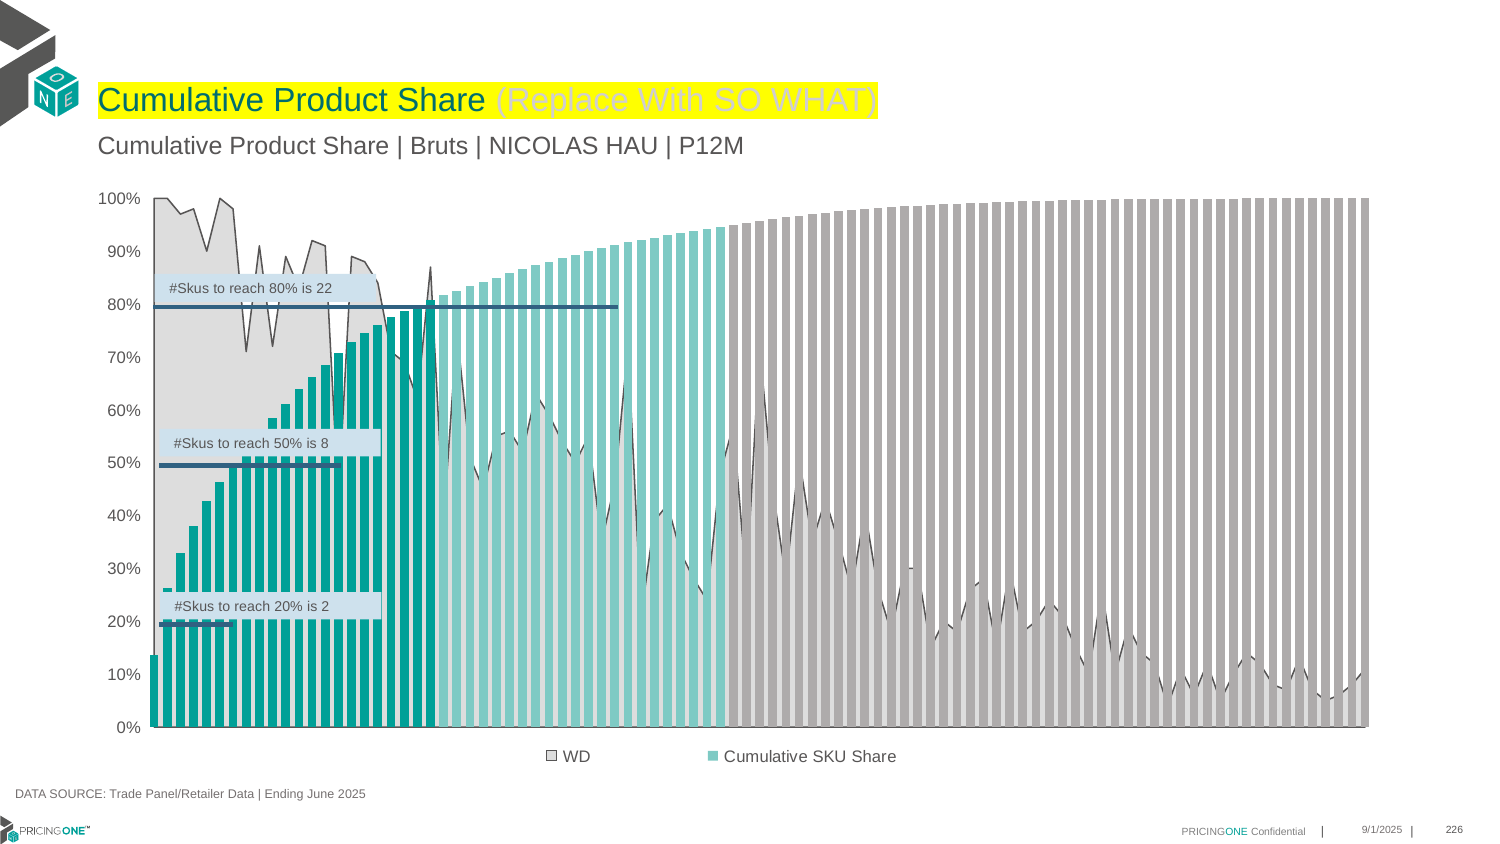

# Cumulative Product Share (Replace With SO WHAT)
Cumulative Product Share | Bruts | NICOLAS HAU | P12M

### Chart

| Category | WD | Cumulative SKU Share |
|---|---|---|
| Nicolas | 1.0 | 0.13588477523618783 |
| Ruinart | 1.0 | 0.2637237492740496 |
| Deutz | 0.97 | 0.3290449479825151 |
| Ayala | 0.98 | 0.38049601235131464 |
| Heidsieck & | 0.9 | 0.4273906174940311 |
| Canard Duch | 1.0 | 0.46422348996336193 |
| De Bligny | 0.98 | 0.4964951232860998 |
| Deutz | 0.71 | 0.5280963727573211 |
| Besserat De | 0.91 | 0.556075637462149 |
| Ruinart | 0.72 | 0.5840262226439175 |
| Demoiselle | 0.89 | 0.61188001443536 |
| Laurent Per | 0.83 | 0.638697758456277 |
| Taittinger | 0.92 | 0.6625196872976004 |
| Bollinger | 0.91 | 0.6846304045963717 |
| Ruinart | 0.43 | 0.7066144540016301 |
| Pommery | 0.89 | 0.727343774273034 |
| All Others | 0.88 | 0.7448299184784558 |
| Perrier Jou | 0.84 | 0.7607542236572606 |
| Laurent Per | 0.71 | 0.775214678179902 |
| Taittinger | 0.69 | 0.7877524096774272 |
| Moët & Chan | 0.62 | 0.7975739513451893 |
| Nicolas | 0.87 | 0.8070656784977667 |
| Bollinger | 0.39 | 0.8162144463537572 |
| De Venoge | 0.75 | 0.825040569575328 |
| Roederer | 0.51 | 0.833489079076615 |
| Roederer | 0.45 | 0.8418790345516554 |
| Henriot | 0.55 | 0.8501112526498684 |
| Nicolas Feu | 0.56 | 0.8580160461931517 |
| Savian | 0.52 | 0.8658706505710809 |
| Piper Heids | 0.63 | 0.8733464462485988 |
| Lanson | 0.59 | 0.8802689661270933 |
| Campari: Al | 0.54 | 0.8870002891851908 |
| Veuve Clicq | 0.5 | 0.8935057609991945 |
| All Others | 0.55 | 0.8998511054761159 |
| Roederer | 0.35 | 0.9055678904059825 |
| Veuve Clicq | 0.46 | 0.9112046116673079 |
| Deutz | 0.72 | 0.9164923987314091 |
| Krug | 0.21 | 0.9210954621824639 |
| Veuve Clicq | 0.39 | 0.925679405951479 |
| All Others | 0.42 | 0.9300972474827743 |
| Canard Duch | 0.33 | 0.934374081359027 |
| Canard Duch | 0.28 | 0.9384119192097835 |
| Vranken | 0.24 | 0.9423613285311065 |
| Campari: Al | 0.48 | 0.9462354541043982 |
| Ruinart | 0.57 | 0.9501036047770526 |
| Roederer | 0.27 | 0.953877352019636 |
| Canard Duch | 0.72 | 0.9576164448385224 |
| Nicolas | 0.45 | 0.9609635841755952 |
| De Venoge | 0.28 | 0.9639068202295796 |
| Henriot | 0.51 | 0.9667209984297962 |
| Nicolas | 0.35 | 0.9695280067492479 |
| Nicolas | 0.43 | 0.9723051405655125 |
| All Others | 0.35 | 0.9750428400375704 |
| Canard Duch | 0.26 | 0.9774925492989054 |
| De Venoge | 0.41 | 0.9796435135283702 |
| Veuve Clicq | 0.26 | 0.9817825279565603 |
| All Others | 0.18 | 0.9834555001350329 |
| Canard Duch | 0.3 | 0.9848846963674995 |
| Nicolas | 0.3 | 0.9861525702827563 |
| Vranken | 0.15 | 0.9874180542377581 |
| Roederer | 0.2 | 0.9885915247229439 |
| Roederer | 0.18 | 0.9895869431691351 |
| All Others | 0.26 | 0.9905369523704821 |
| Nicolas Feu | 0.28 | 0.9914738167904268 |
| Roederer | 0.15 | 0.9923222526809379 |
| Demoiselle | 0.3 | 0.9931348391676246 |
| Moët & Chan | 0.18 | 0.993909186290232 |
| Moët & Chan | 0.2 | 0.9946190044859553 |
| Roederer | 0.24 | 0.9953180678605313 |
| Bollinger | 0.21 | 0.9959358725864388 |
| Pommery | 0.15 | 0.9964425441604905 |
| Nicolas | 0.1 | 0.99692651111212 |
| Pommery | 0.26 | 0.9973184645939337 |
| Laurent Per | 0.1 | 0.9976709837315404 |
| Roederer | 0.19 | 0.9979996032665975 |
| Besserat De | 0.14 | 0.9982505490933684 |
| Martel | 0.12 | 0.9984871551586095 |
| All Others | 0.04 | 0.9986879118200263 |
| De Venoge | 0.11 | 0.998886278521188 |
| Bollinger | 0.06 | 0.9990738904012025 |
| Piper Heids | 0.12 | 0.9992459675395597 |
| All Others | 0.05 | 0.9993989249958772 |
| Laurent Per | 0.1 | 0.9994861585451833 |
| Pommery | 0.14 | 0.9995686121739794 |
| Moët & Chan | 0.12 | 0.9996498708226481 |
| All Others | 0.08 | 0.9997179846899145 |
| Nicolas Feu | 0.07 | 0.9997705638155236 |
| Demoiselle | 0.13 | 0.9998231429411328 |
| Lanson | 0.07 | 0.9998661622257221 |
| All Others | 0.05 | 0.999905596569929 |
| Pommery | 0.06 | 0.9999414459737533 |
| Roederer | 0.08 | 0.9999749054173228 |
| Nicolas | 0.11 | 0.9999999999999999 |
#Skus to reach 80% is 22
#Skus to reach 50% is 8
#Skus to reach 20% is 2
DATA SOURCE: Trade Panel/Retailer Data | Ending June 2025

9/1/2025
226